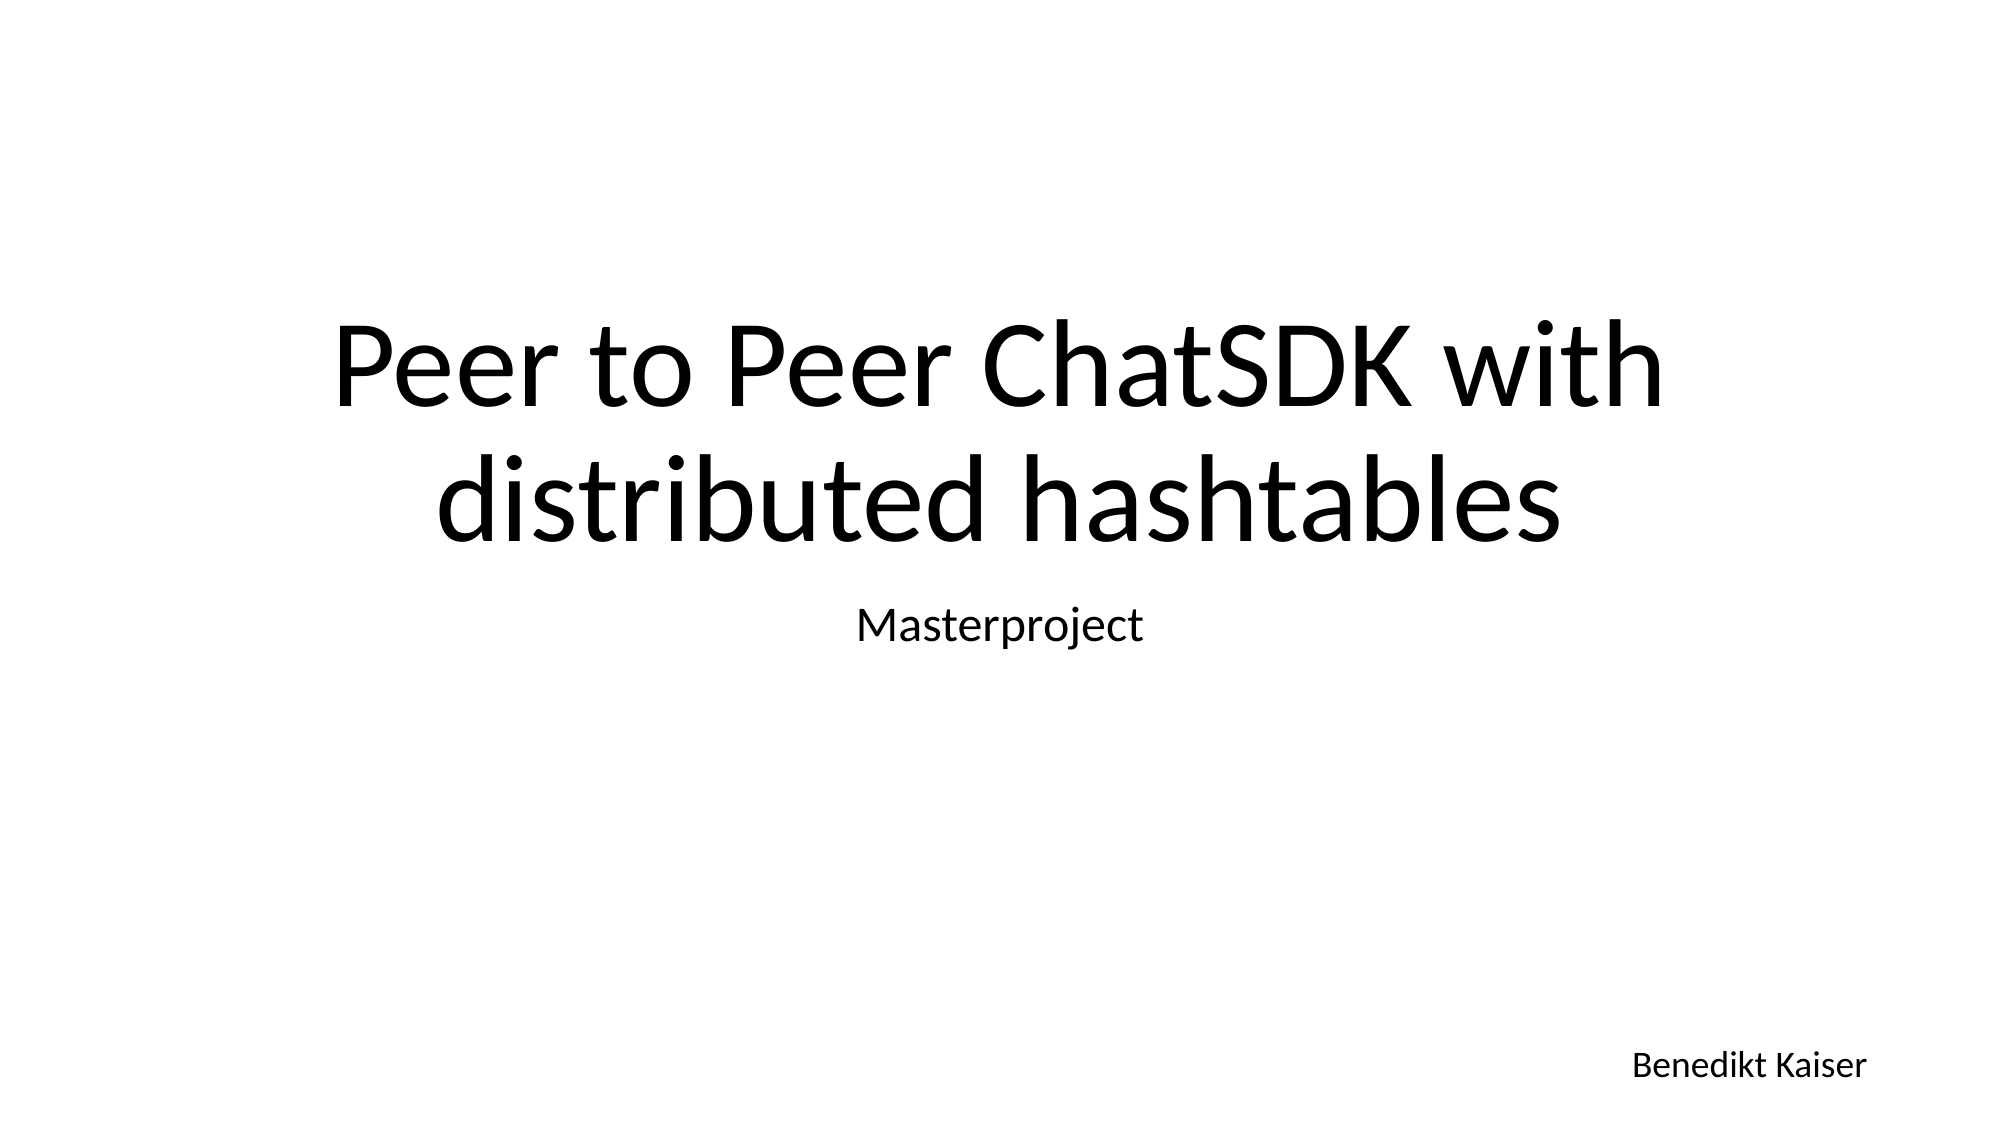

# Peer to Peer ChatSDK with distributed hashtables
Masterproject
Benedikt Kaiser